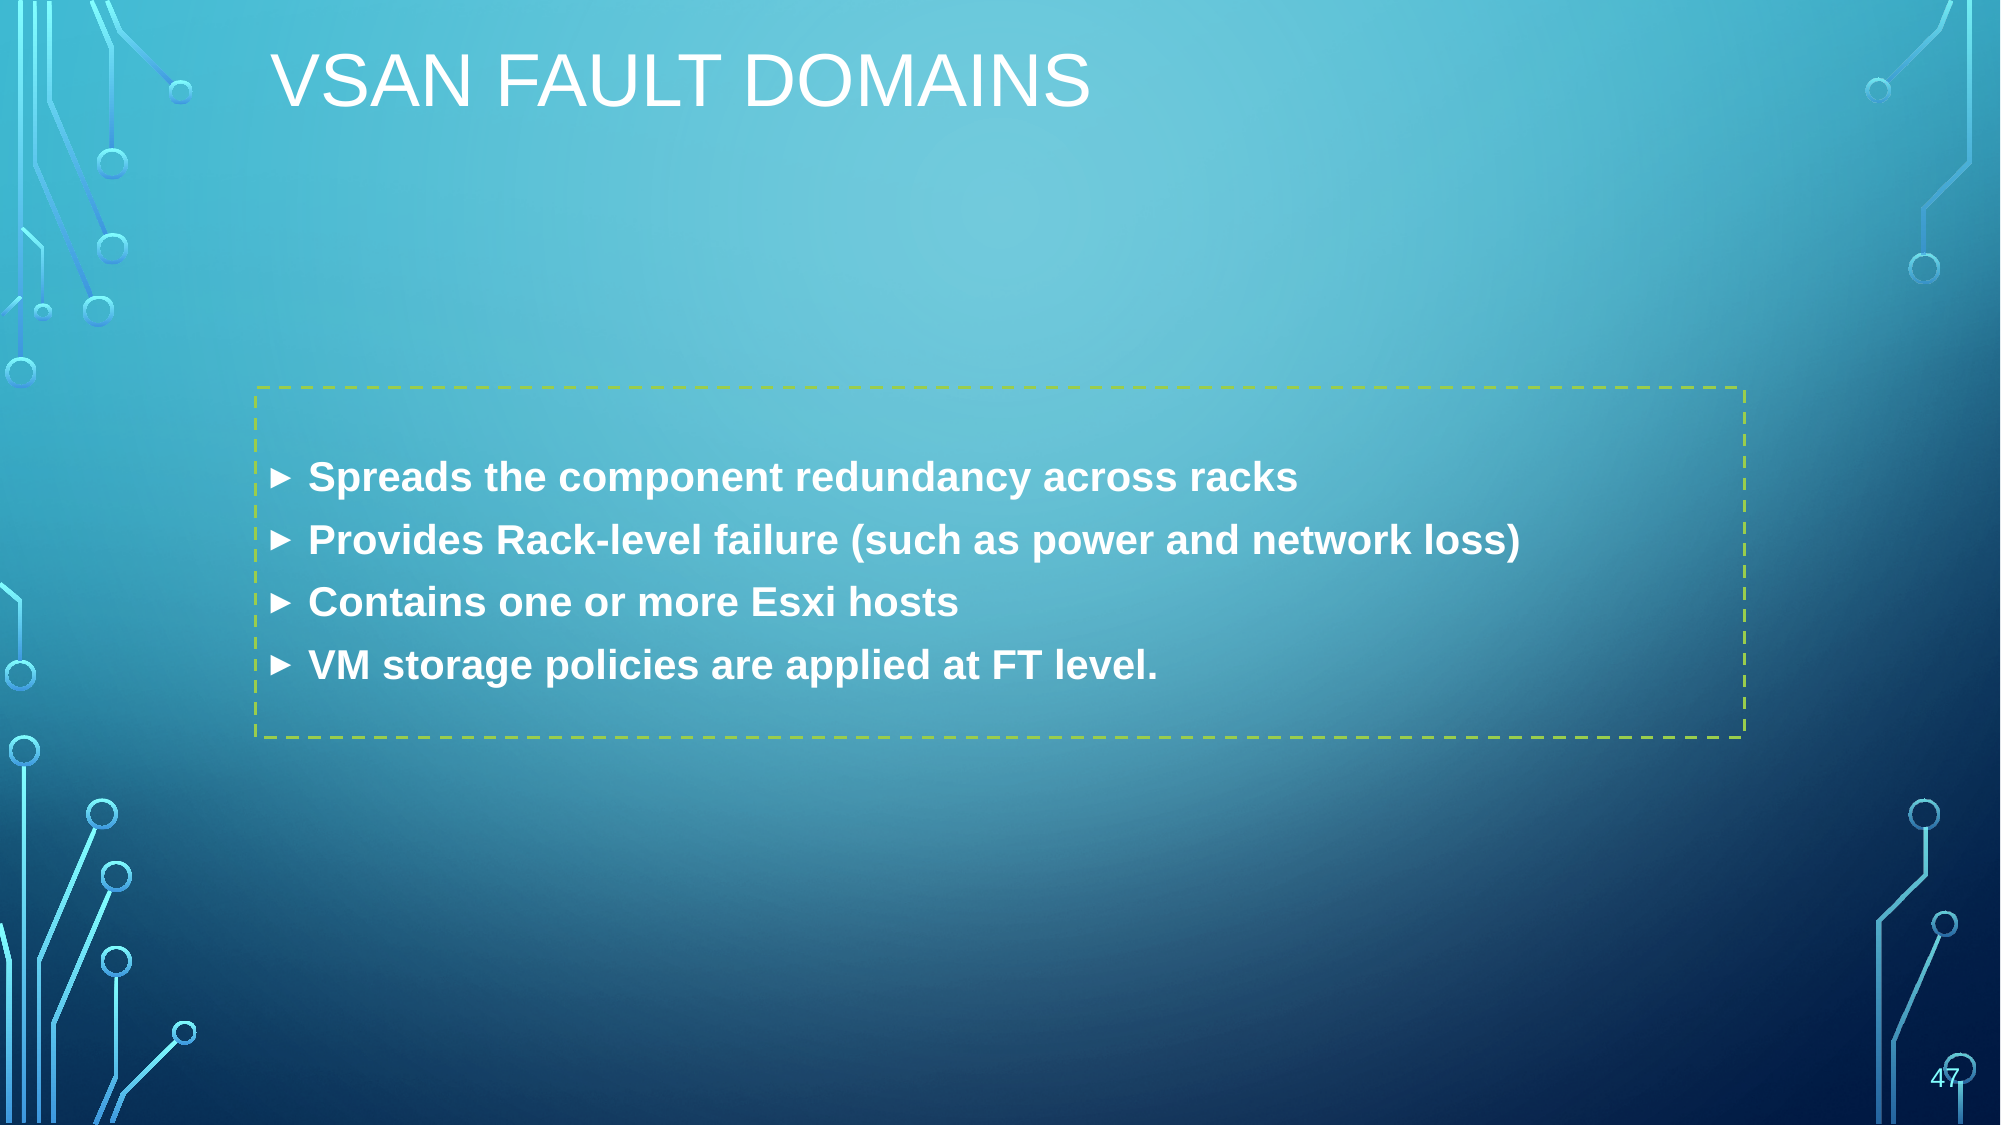

# vSAN Fault Domains
Spreads the component redundancy across racks
Provides Rack-level failure (such as power and network loss)
Contains one or more Esxi hosts
VM storage policies are applied at FT level.